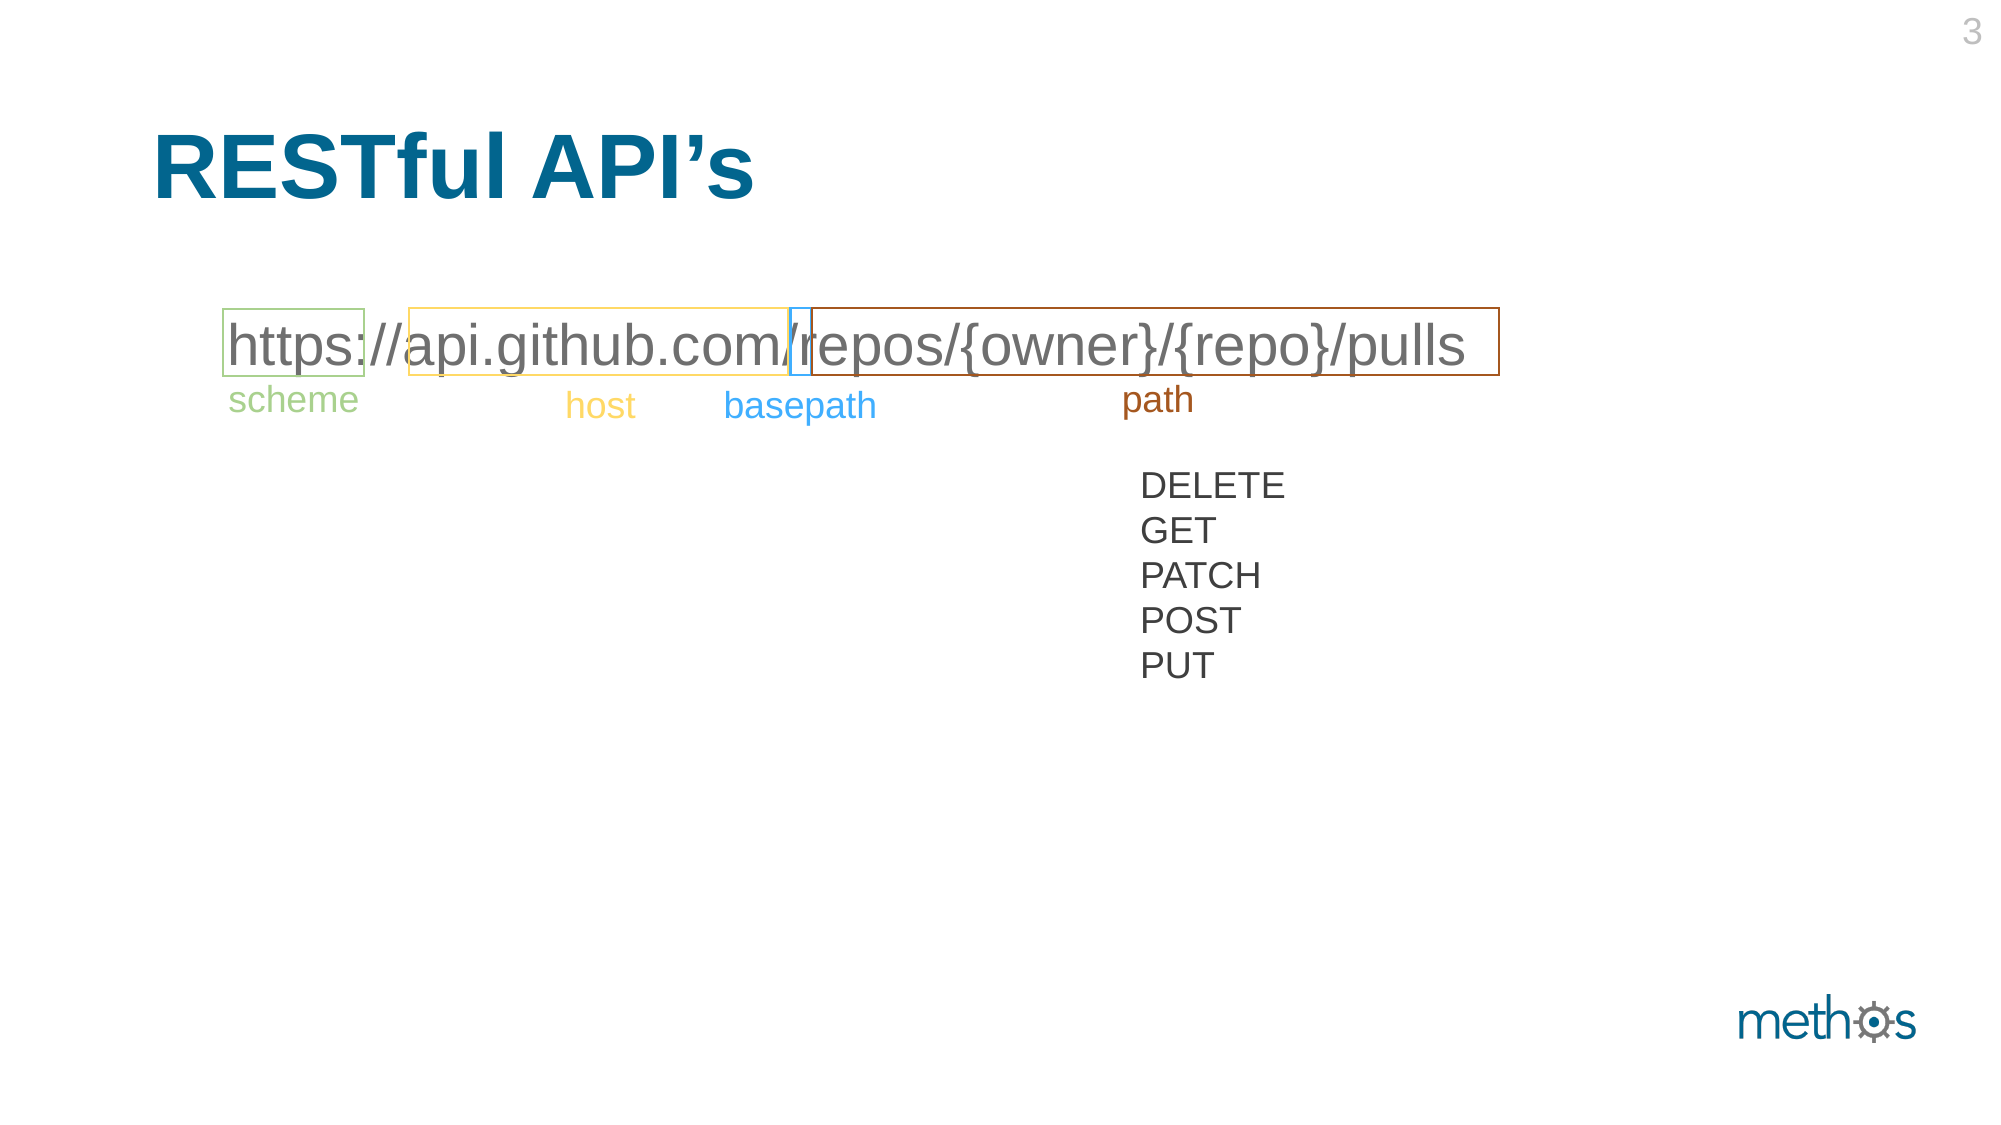

3
# RESTful API’s
https://api.github.com/repos/{owner}/{repo}/pulls

scheme
path
basepath
host
DELETE
GET
PATCH
POST
PUT